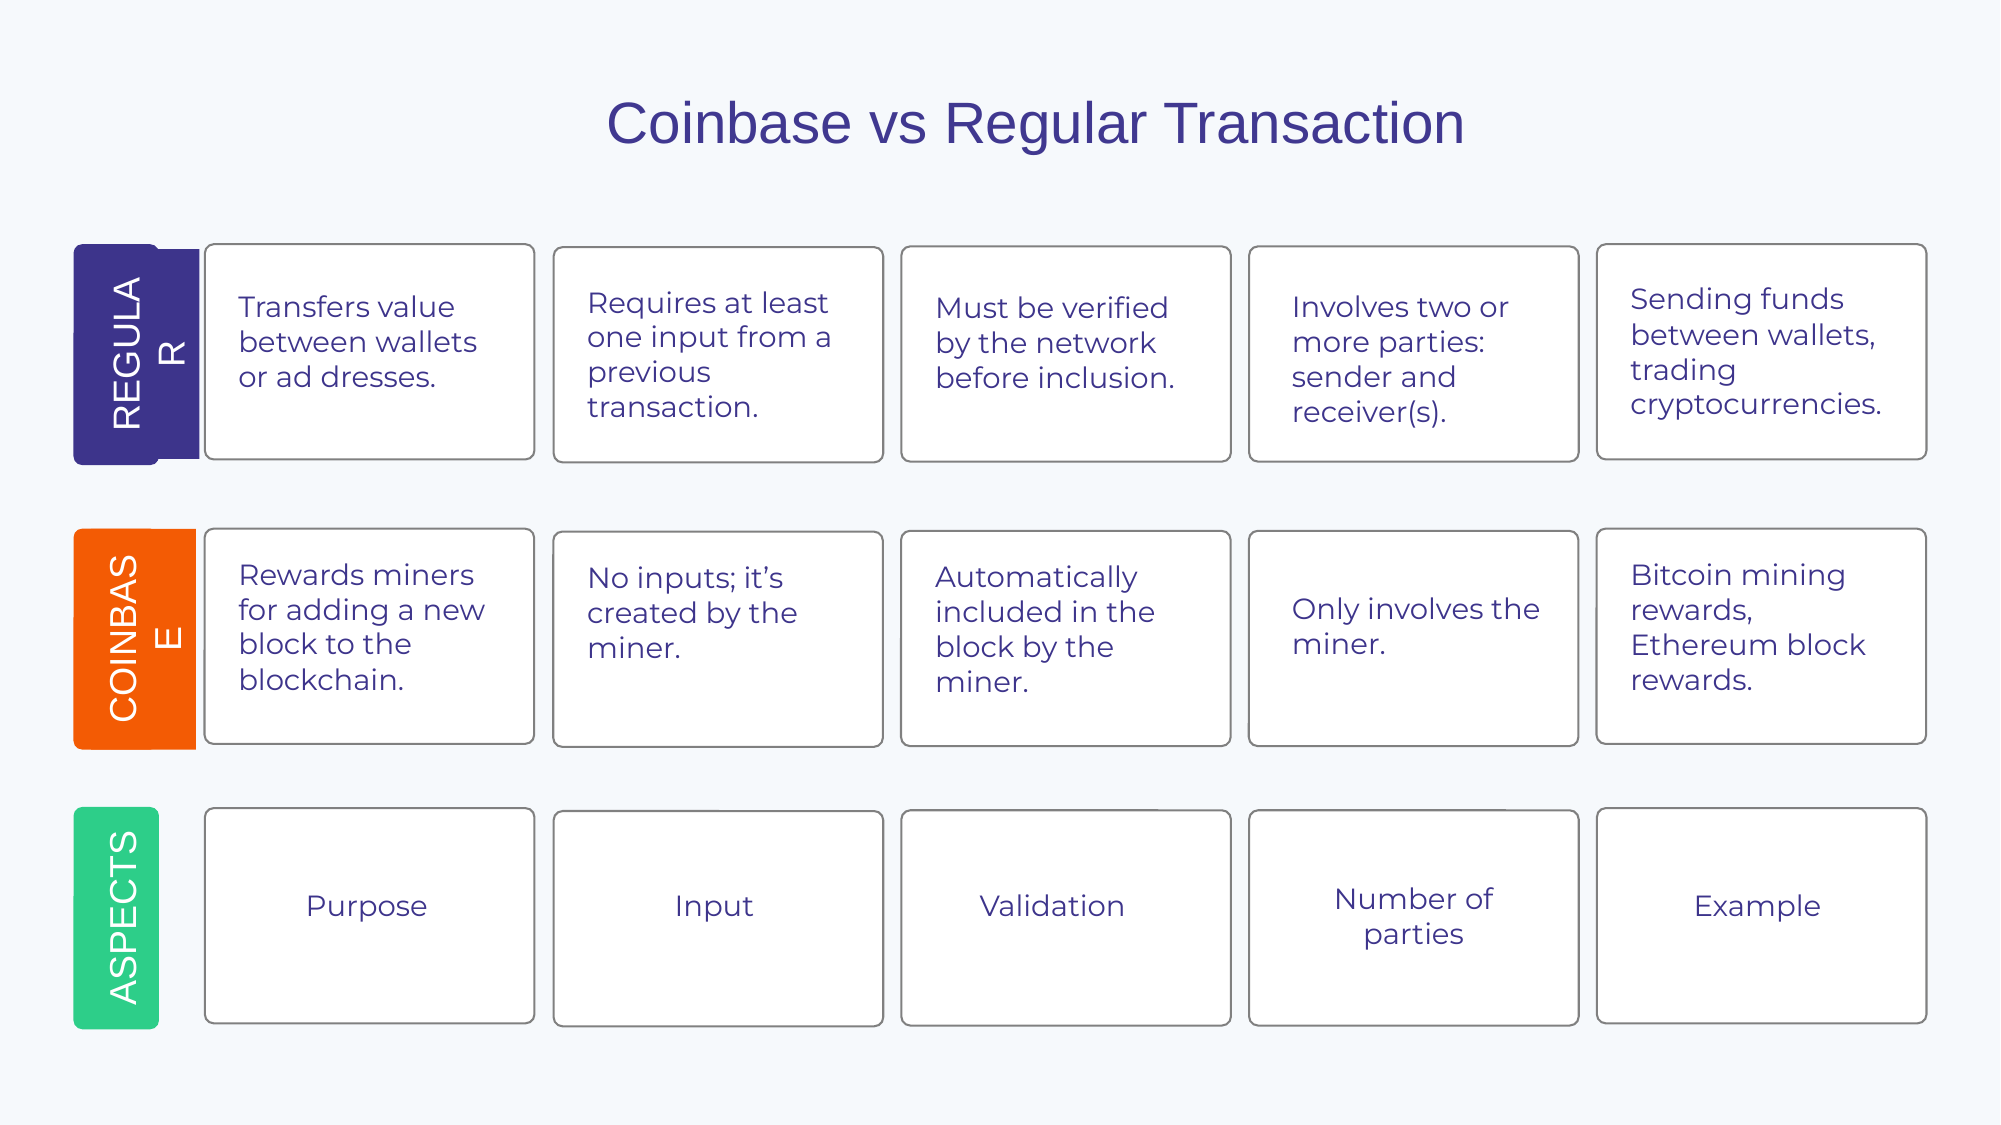

Coinbase vs Regular Transaction

Transfers value between wallets or ad dresses.

Sending funds between wallets, trading cryptocurrencies.

Must be verified by the network before inclusion.

Involves two or more parties: sender and receiver(s).

Requires at least one input from a previous transaction.

REGULAR

Rewards miners for adding a new block to the blockchain.

Bitcoin mining rewards, Ethereum block rewards.

Automatically included in the block by the miner.

Only involves the miner.

No inputs; it’s created by the miner.

COINBASE

Purpose

Example

Validation

Number of parties

Input

ASPECTS